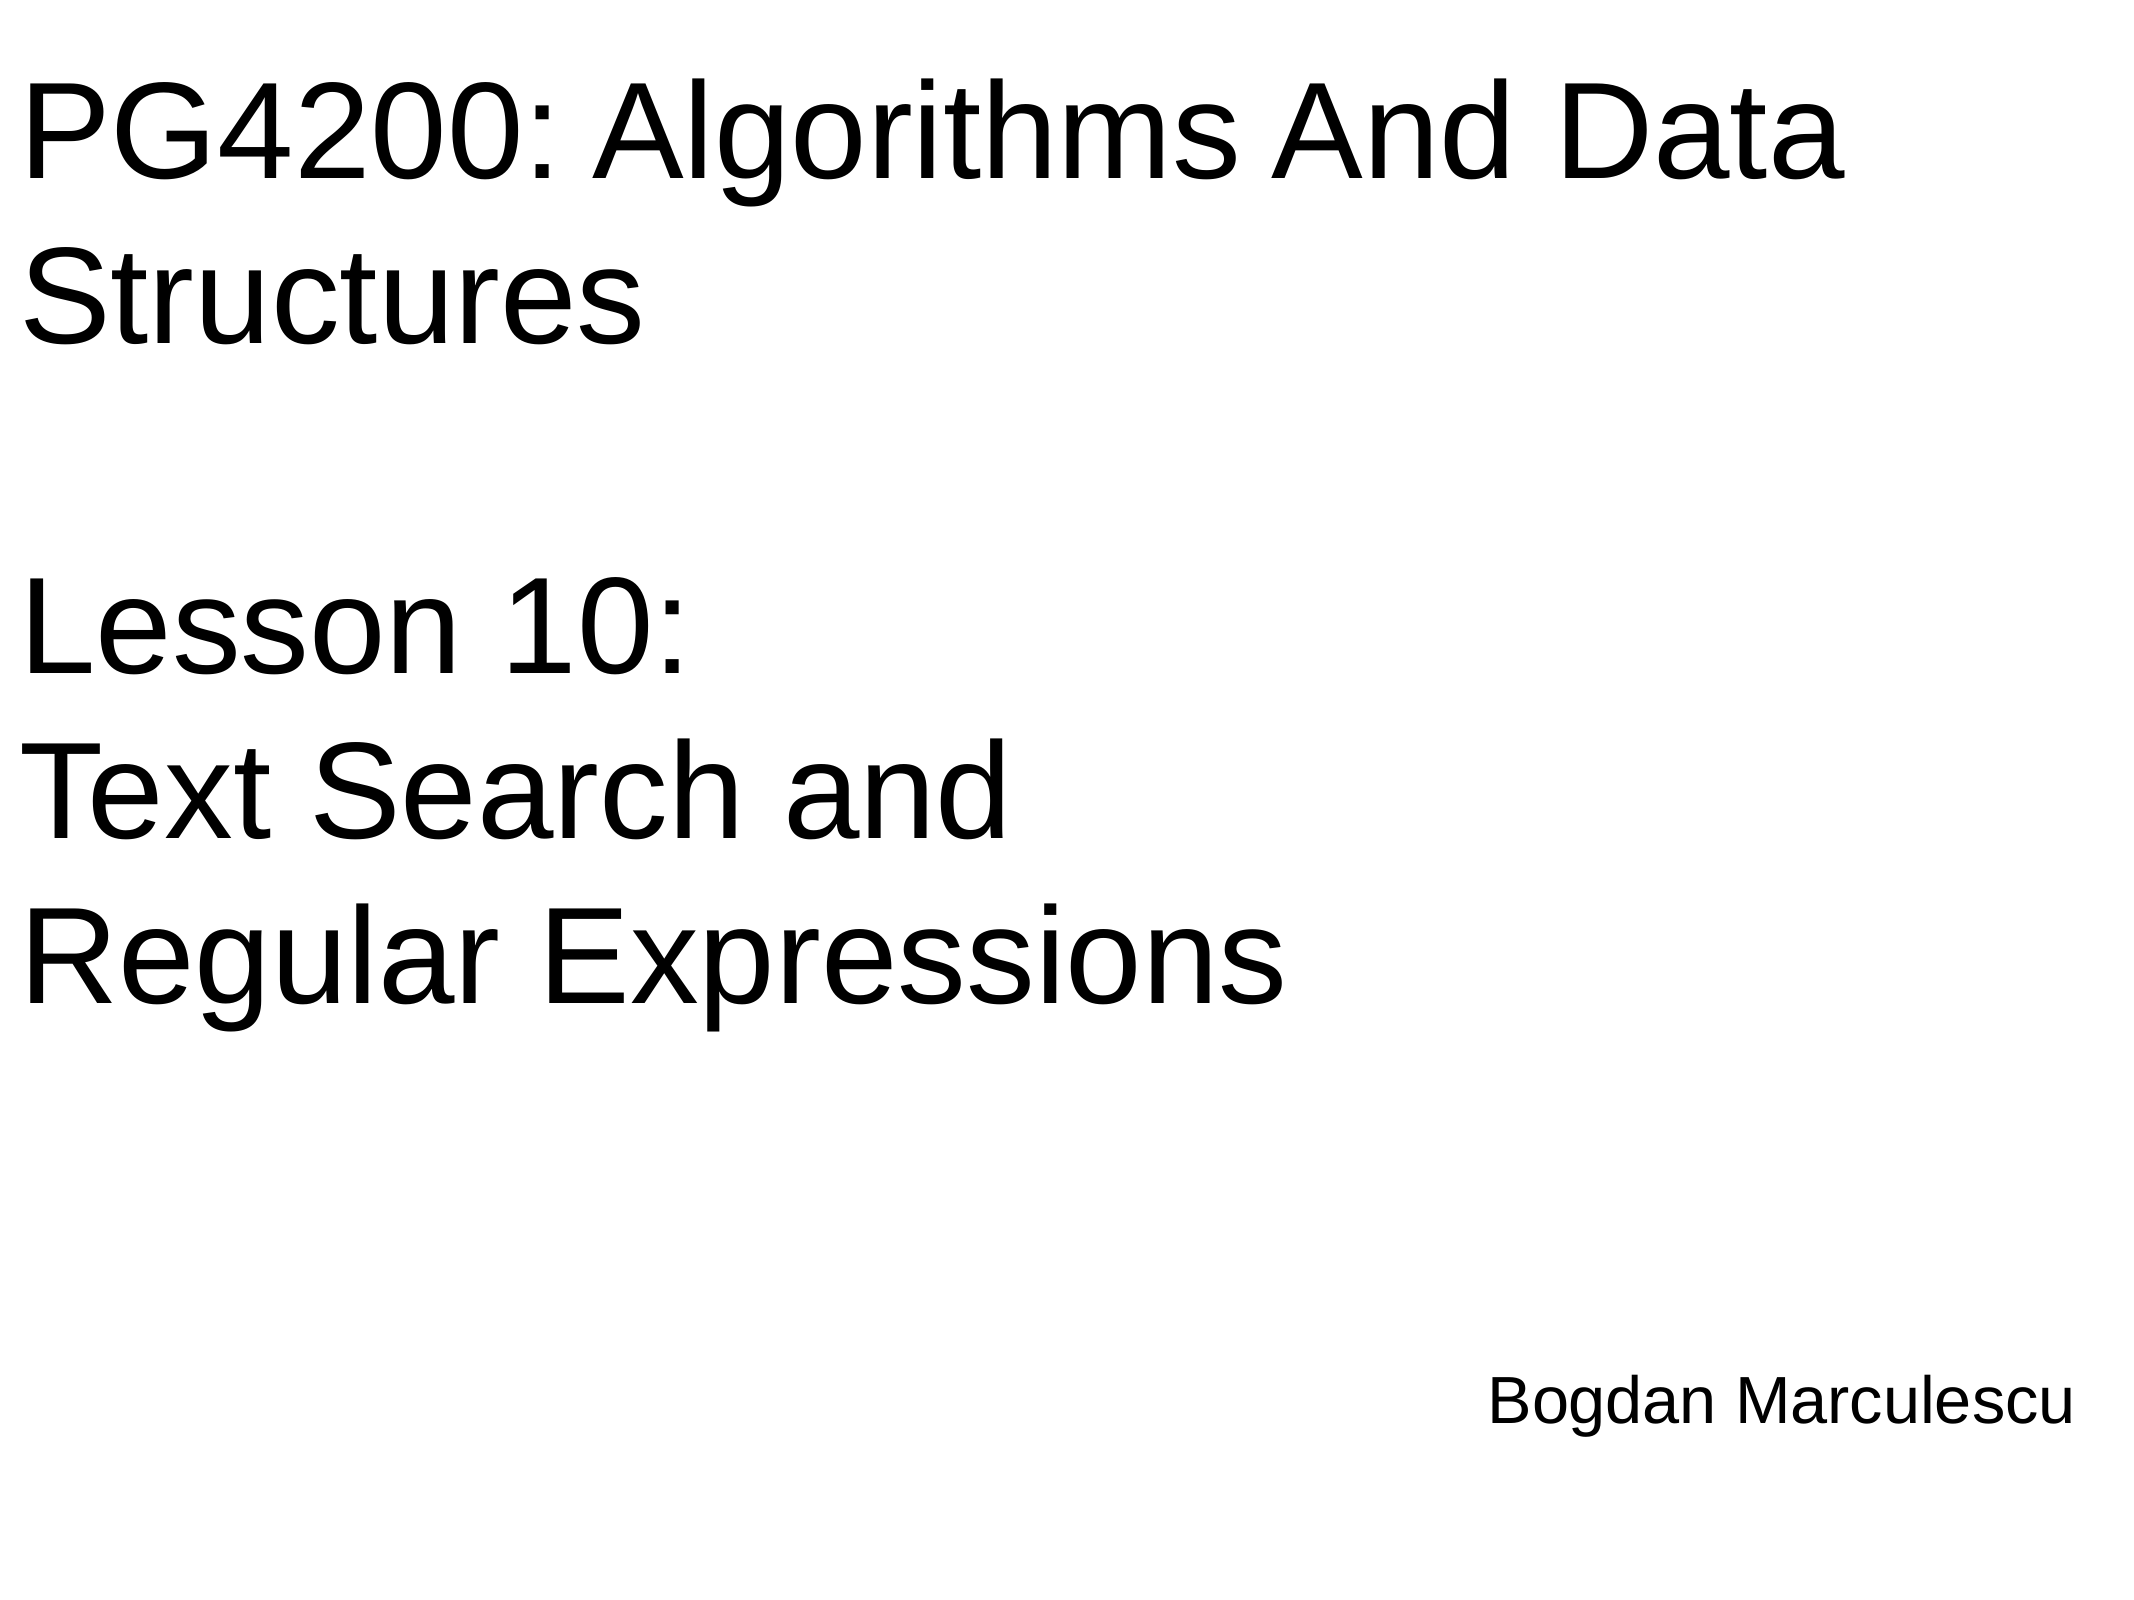

# PG4200: Algorithms And Data Structures Lesson 10: Text Search and Regular Expressions
Bogdan Marculescu